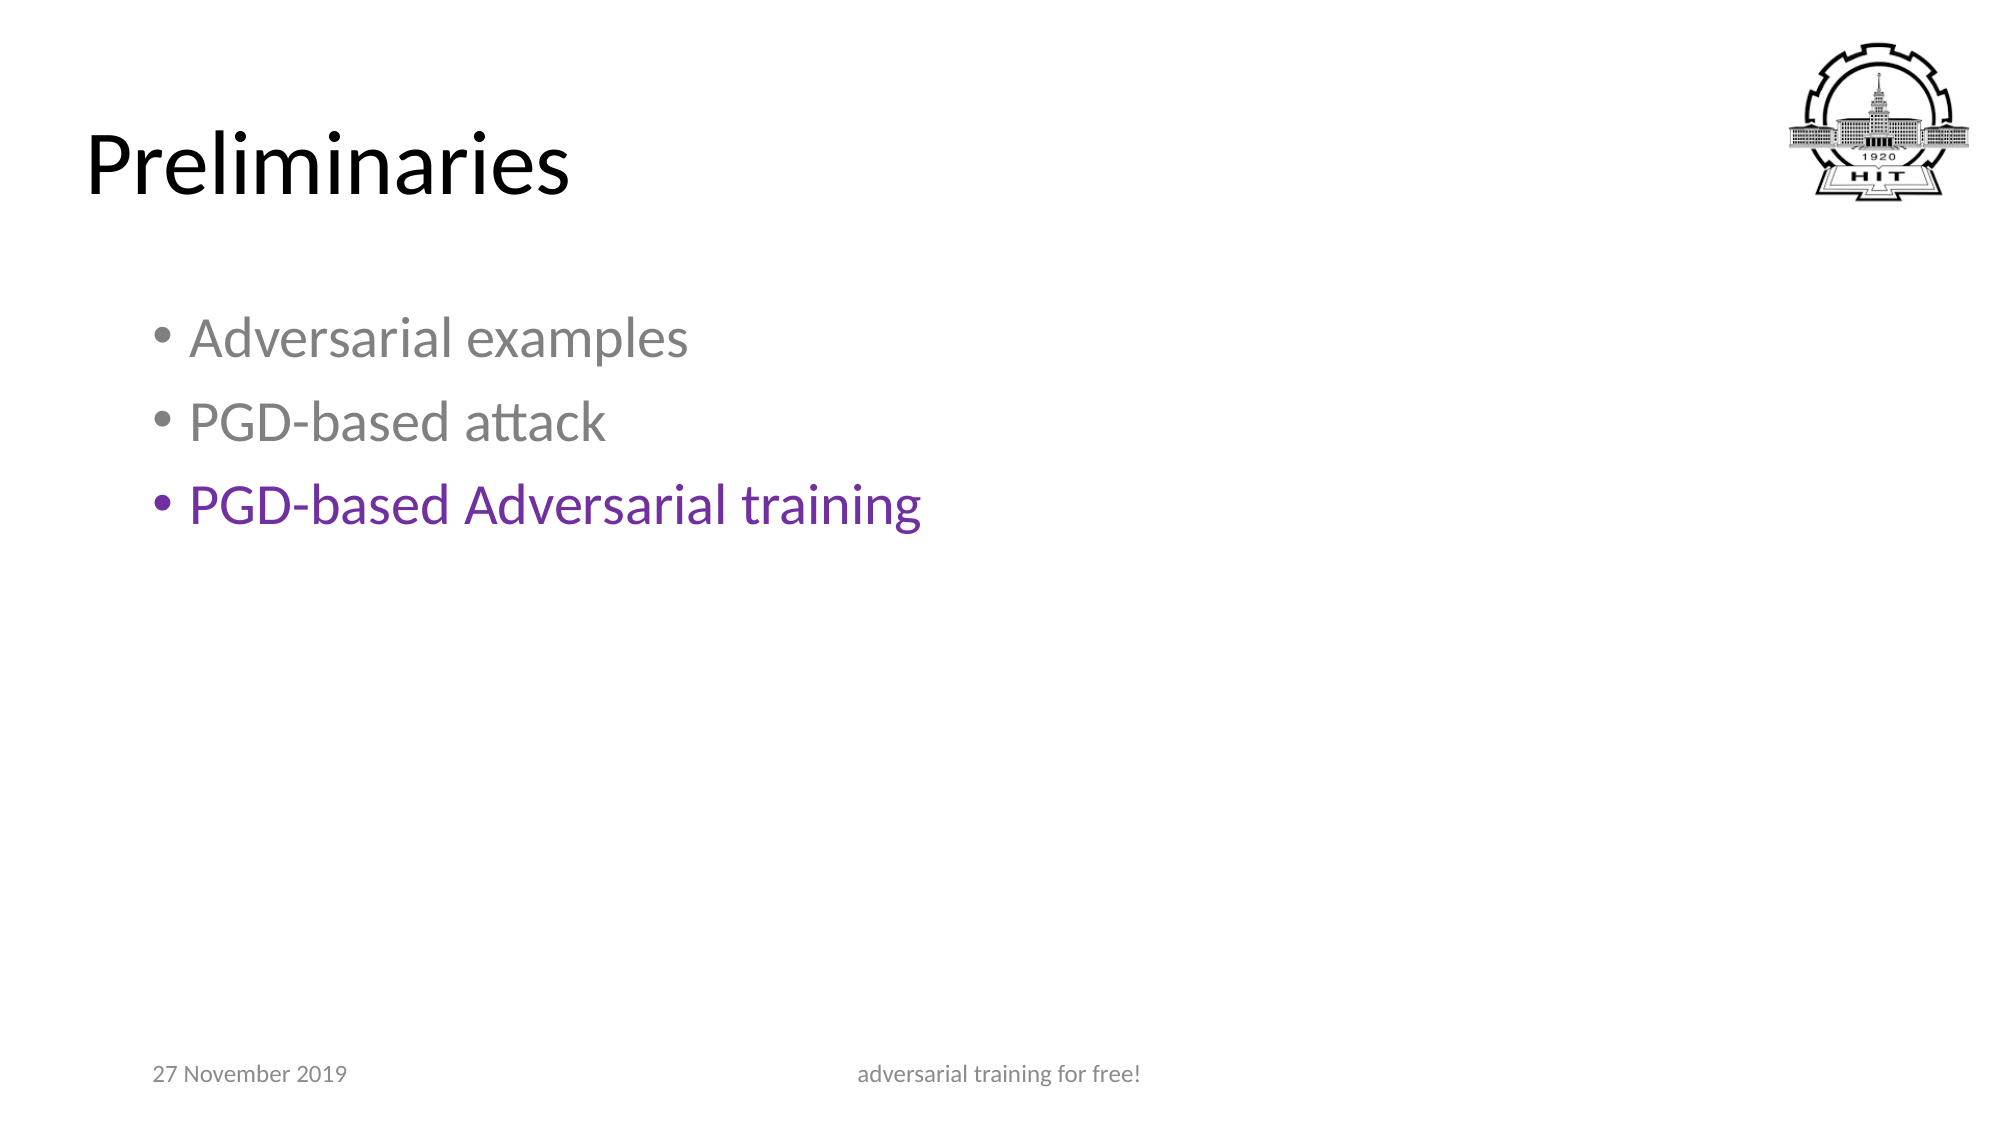

# Preliminaries
Adversarial examples
PGD-based attack
PGD-based Adversarial training

27 November 2019
adversarial training for free!